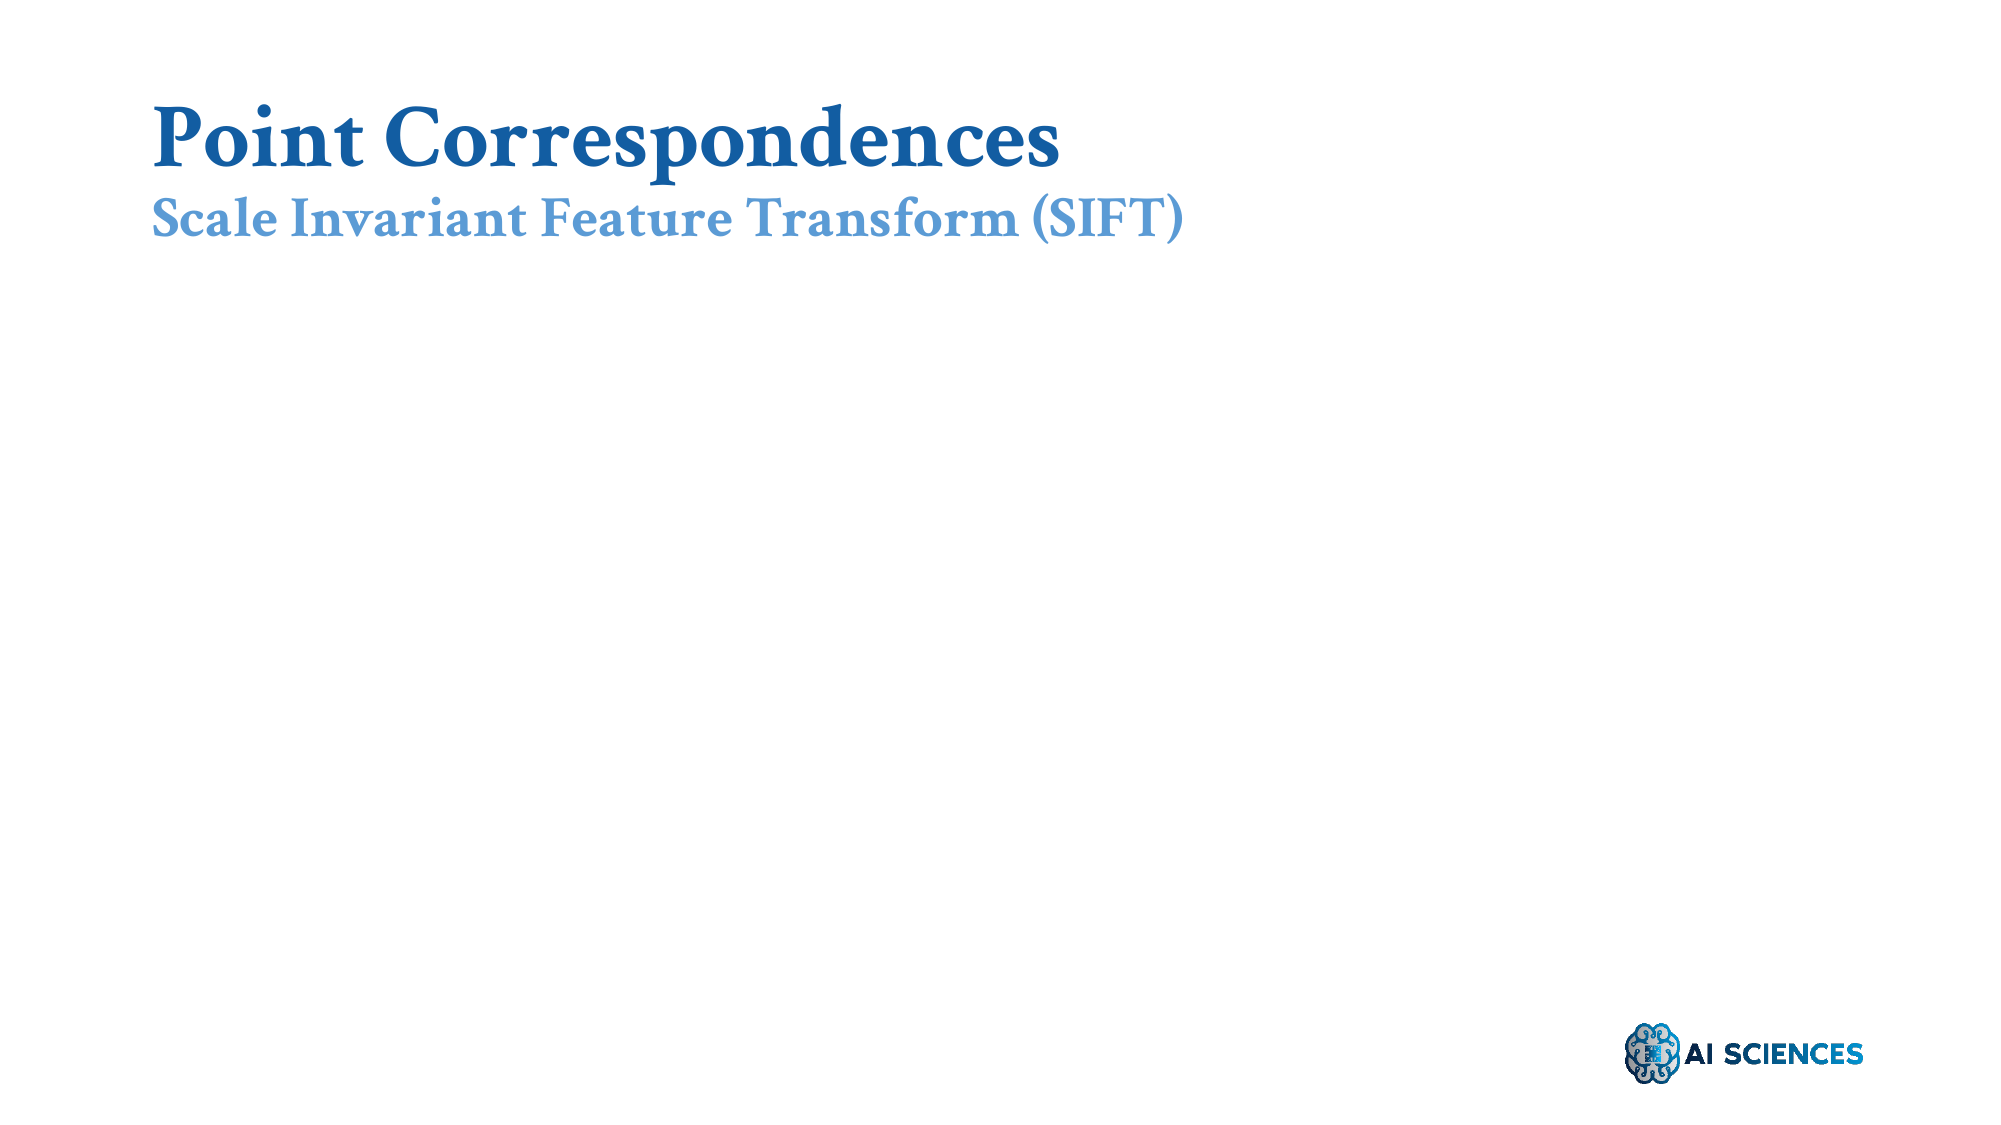

# Point Correspondences Scale Invariant Feature Transform (SIFT)